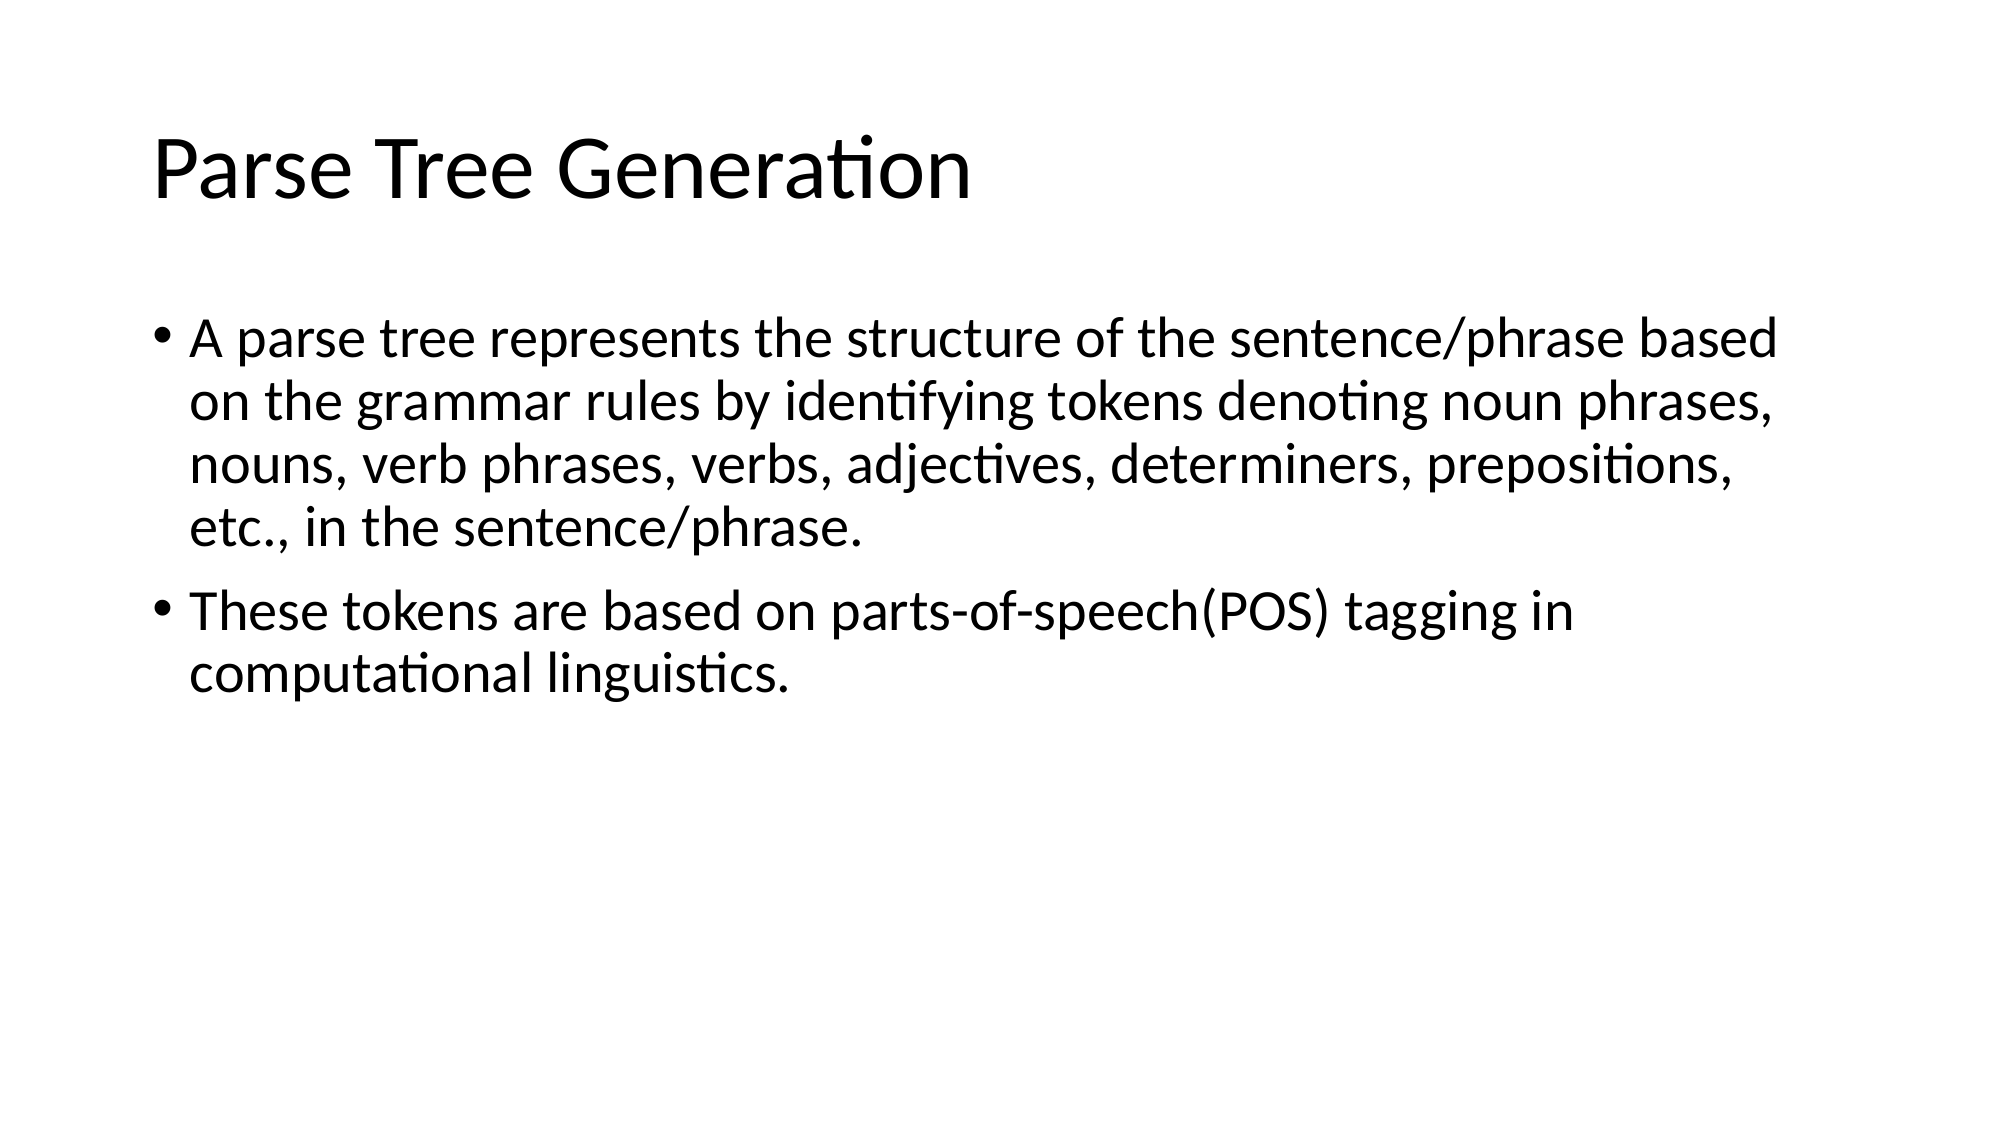

# Parse Tree Generation
A parse tree represents the structure of the sentence/phrase based on the grammar rules by identifying tokens denoting noun phrases, nouns, verb phrases, verbs, adjectives, determiners, prepositions, etc., in the sentence/phrase.
These tokens are based on parts-of-speech(POS) tagging in computational linguistics.